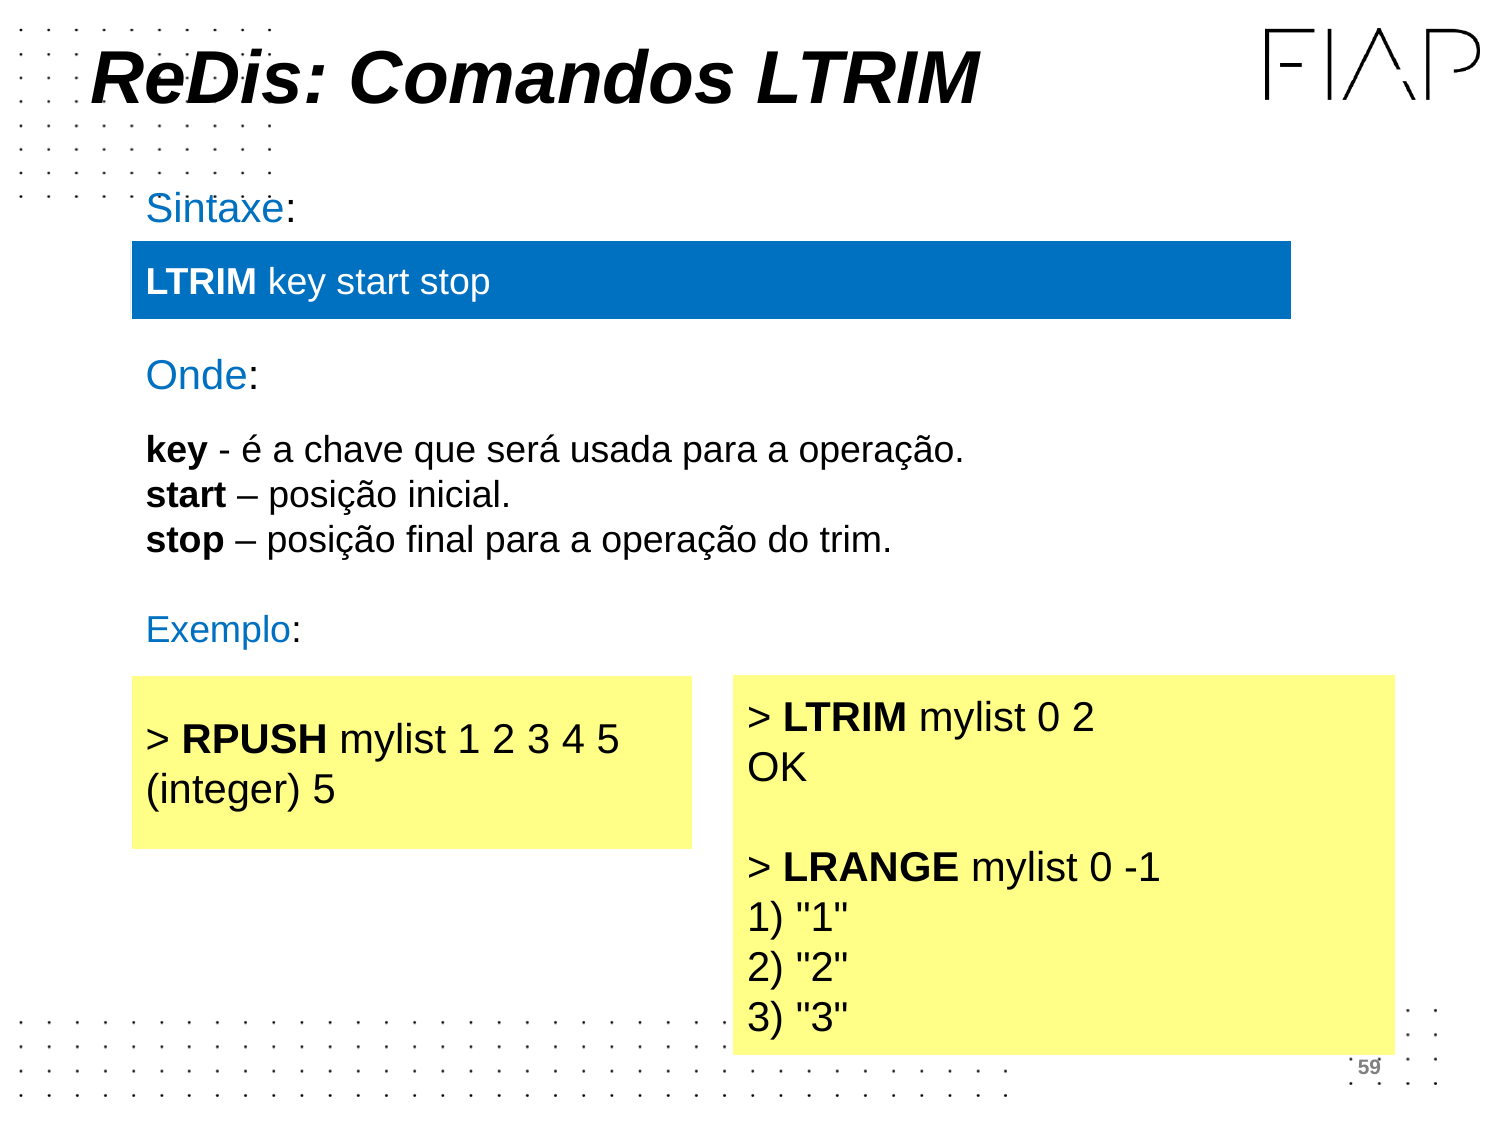

# ReDis: Comandos LTRIM
Sintaxe:

Onde:

key - é a chave que será usada para a operação.
start – posição inicial.
stop – posição final para a operação do trim.

Exemplo:
LTRIM key start stop
> LTRIM mylist 0 2
OK

> LRANGE mylist 0 -1
1) "1"
2) "2"
3) "3"
> RPUSH mylist 1 2 3 4 5
(integer) 5